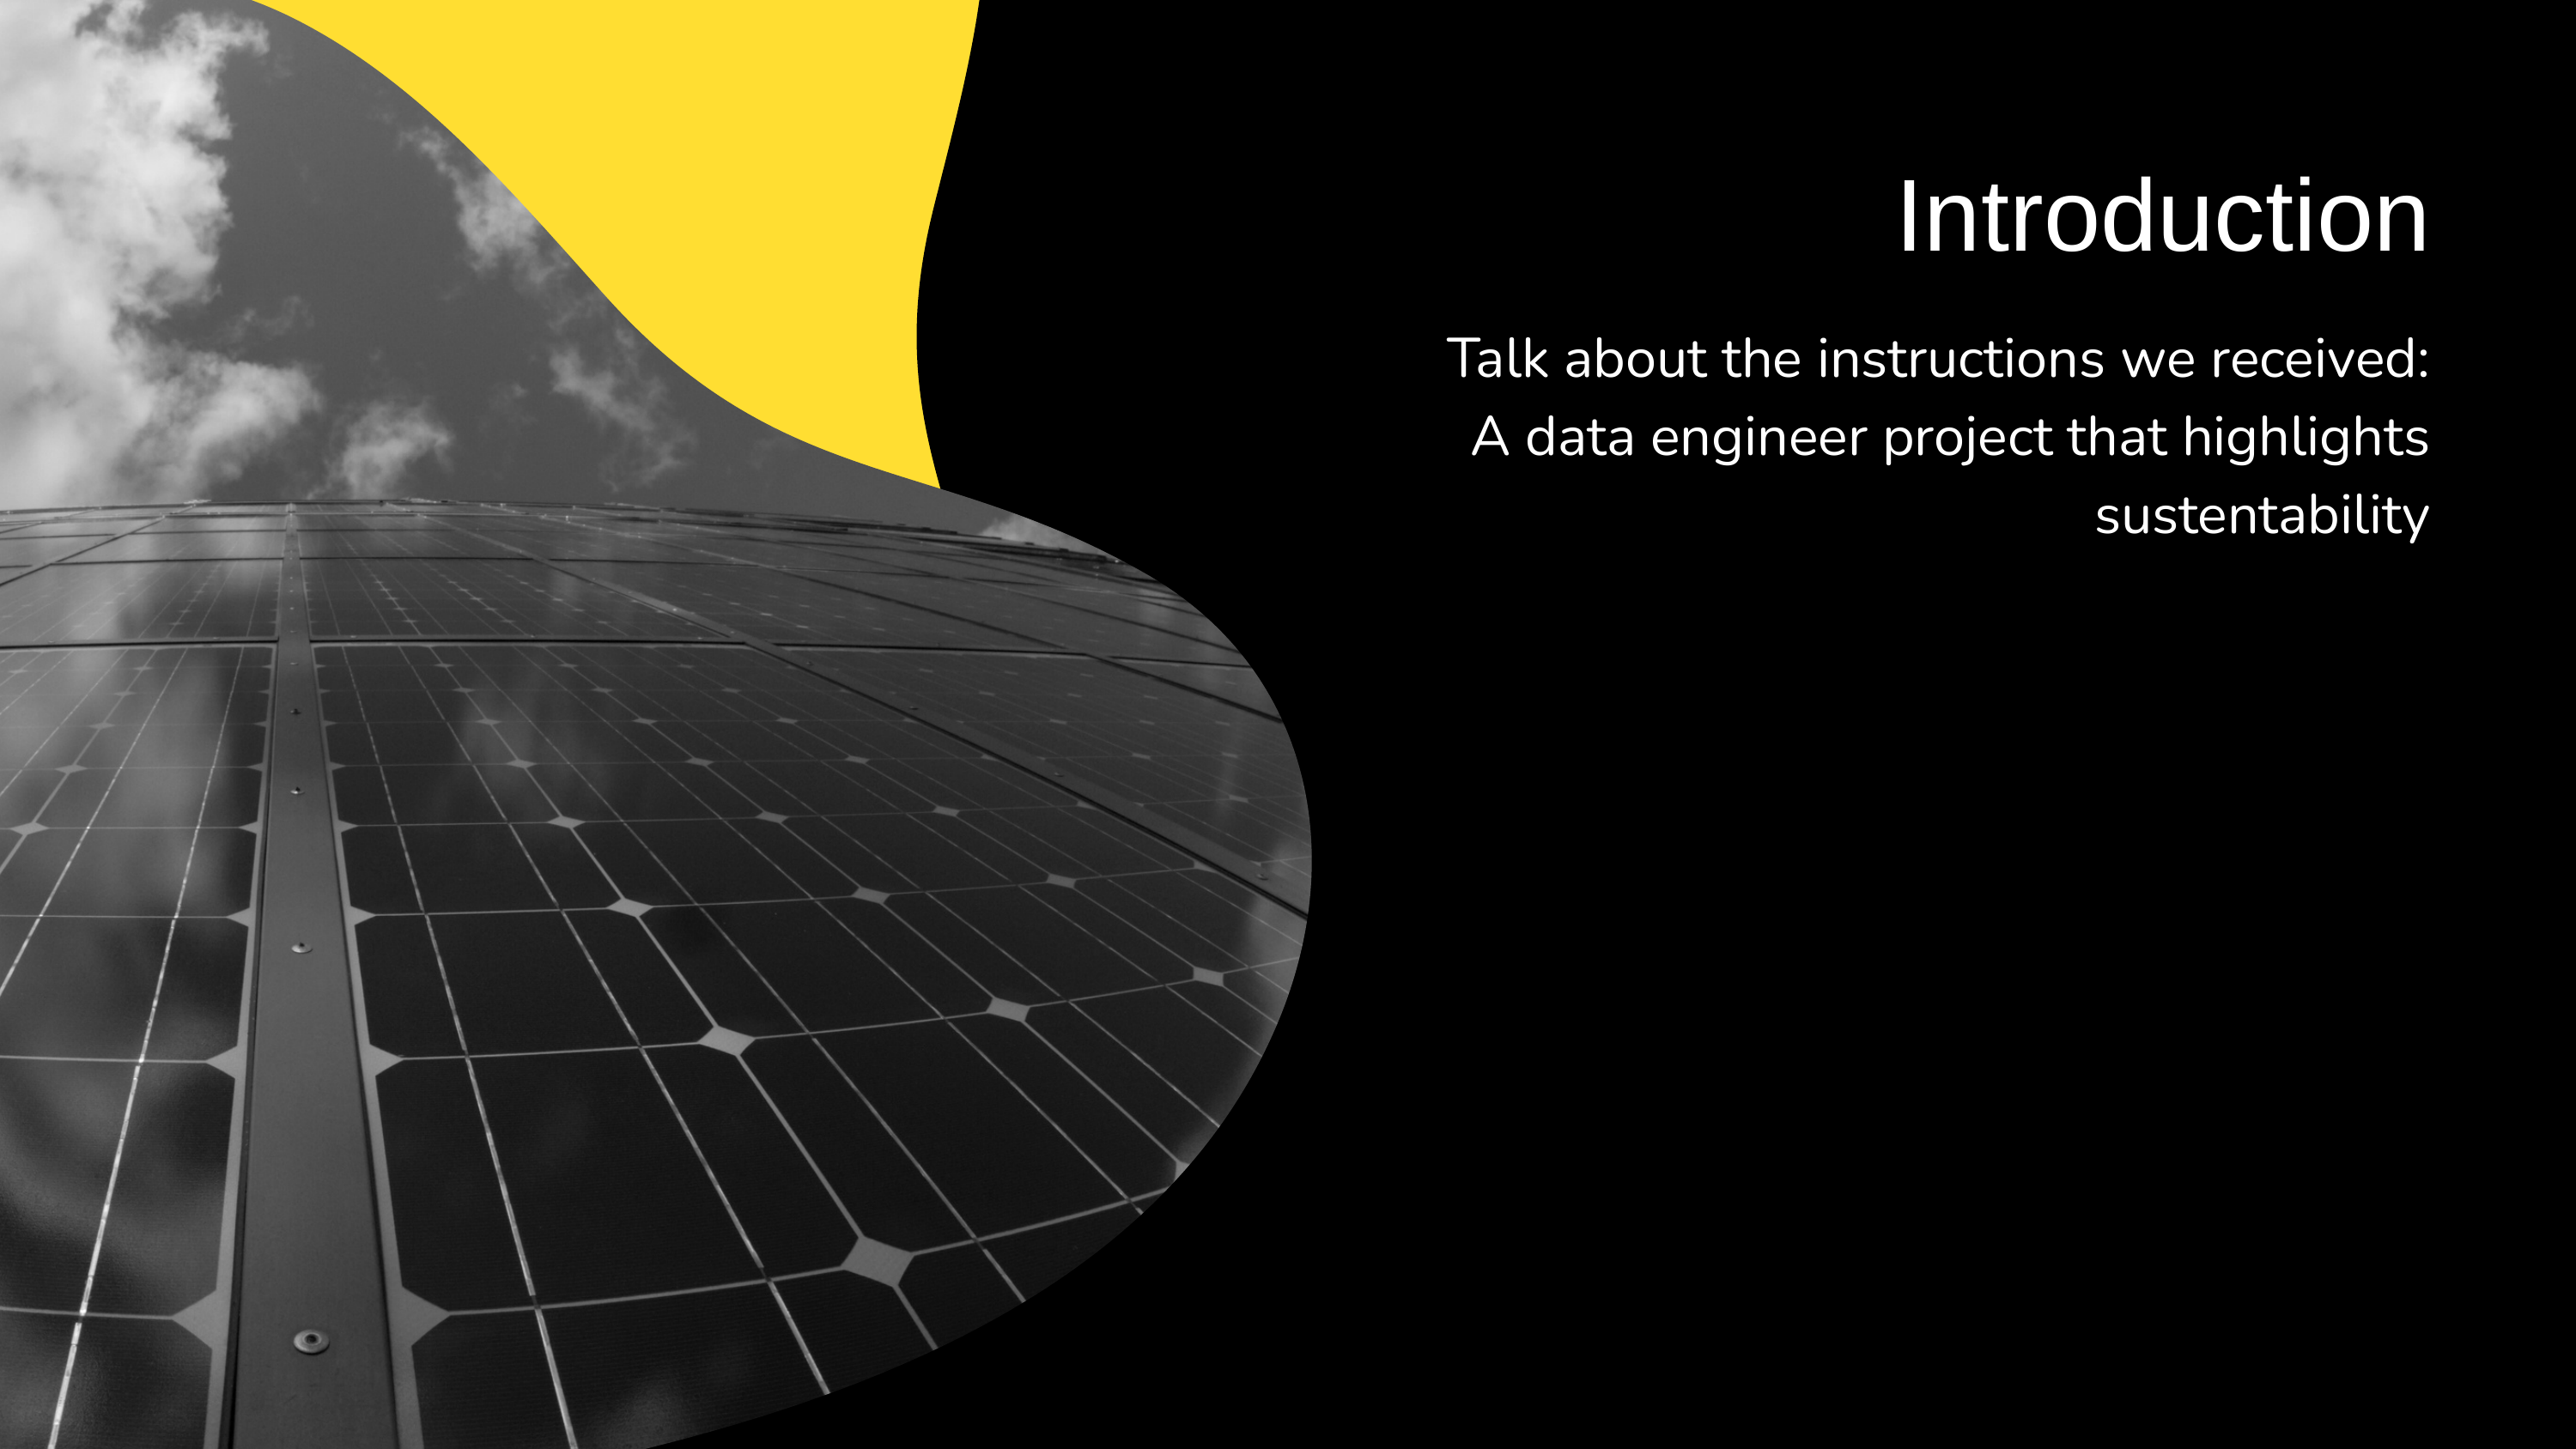

Introduction
Talk about the instructions we received:
 A data engineer project that highlights sustentability